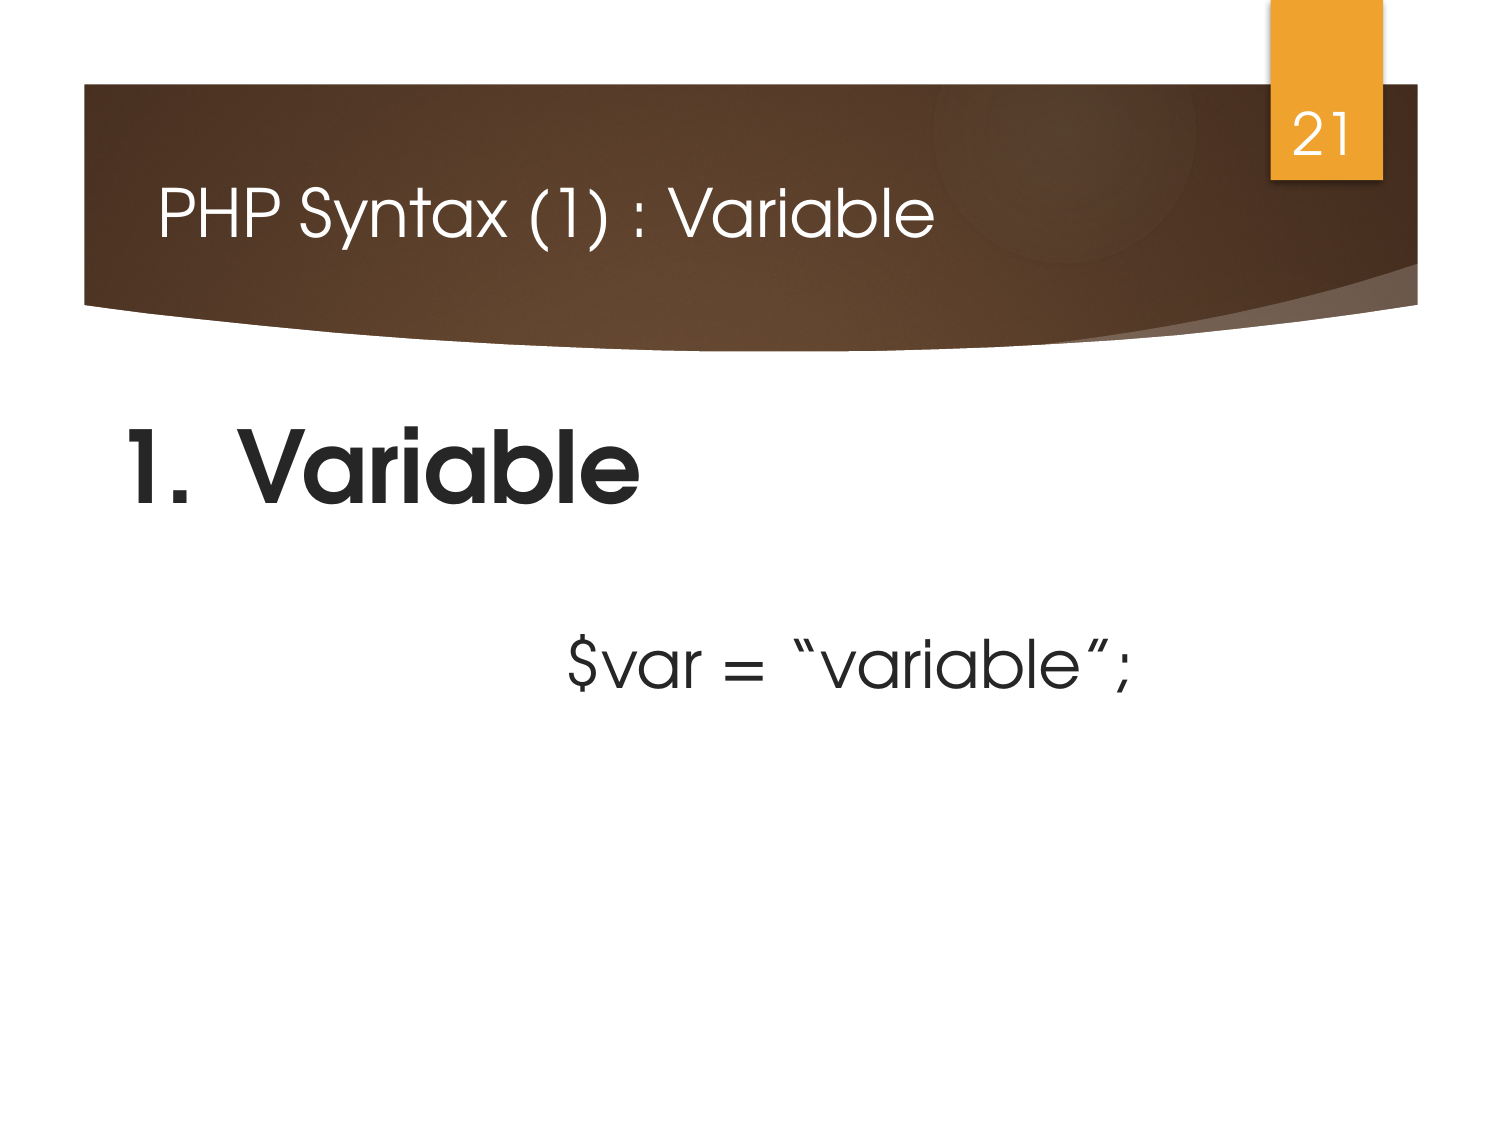

21
# PHP Syntax (1) : Variable
Variable

			$var = “variable”;